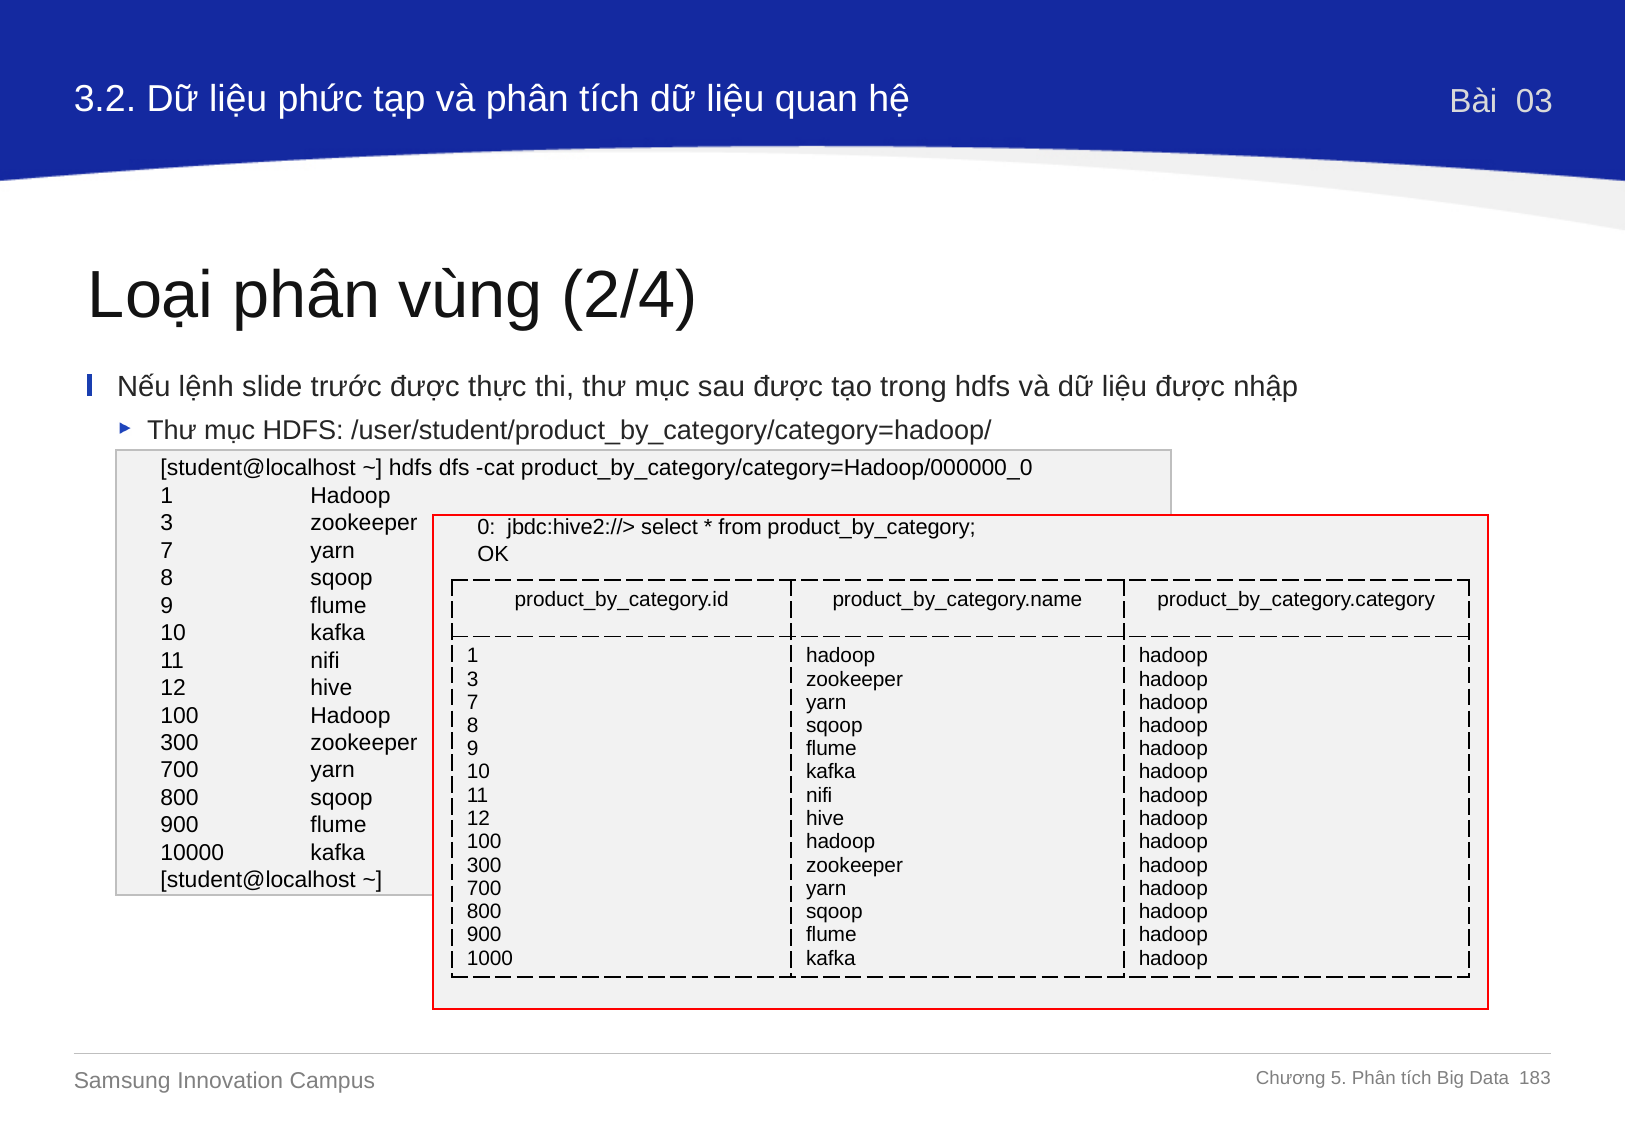

3.2. Dữ liệu phức tạp và phân tích dữ liệu quan hệ
Bài  03
Loại phân vùng (2/4)
Nếu lệnh slide trước được thực thi, thư mục sau được tạo trong hdfs và dữ liệu được nhập
Thư mục HDFS: /user/student/product_by_category/category=hadoop/
[student@localhost ~] hdfs dfs -cat product_by_category/category=Hadoop/000000_0
1	Hadoop
3	zookeeper
7	yarn
8	sqoop
9	flume
10	kafka
11	nifi
12	hive
100	Hadoop
300	zookeeper
700	yarn
800	sqoop
900	flume
10000	kafka
[student@localhost ~]
0:  jbdc:hive2://> select * from product_by_category;
OK

| product\_by\_category.id | product\_by\_category.name | product\_by\_category.category |
| --- | --- | --- |
| 1 3 7 8 9 10 11 12 100 300 700 800 900 1000 | hadoop zookeeper yarn sqoop flume kafka nifi hive hadoop zookeeper yarn sqoop flume kafka | hadoop hadoop hadoop hadoop hadoop hadoop hadoop hadoop hadoop hadoop hadoop hadoop hadoop hadoop |